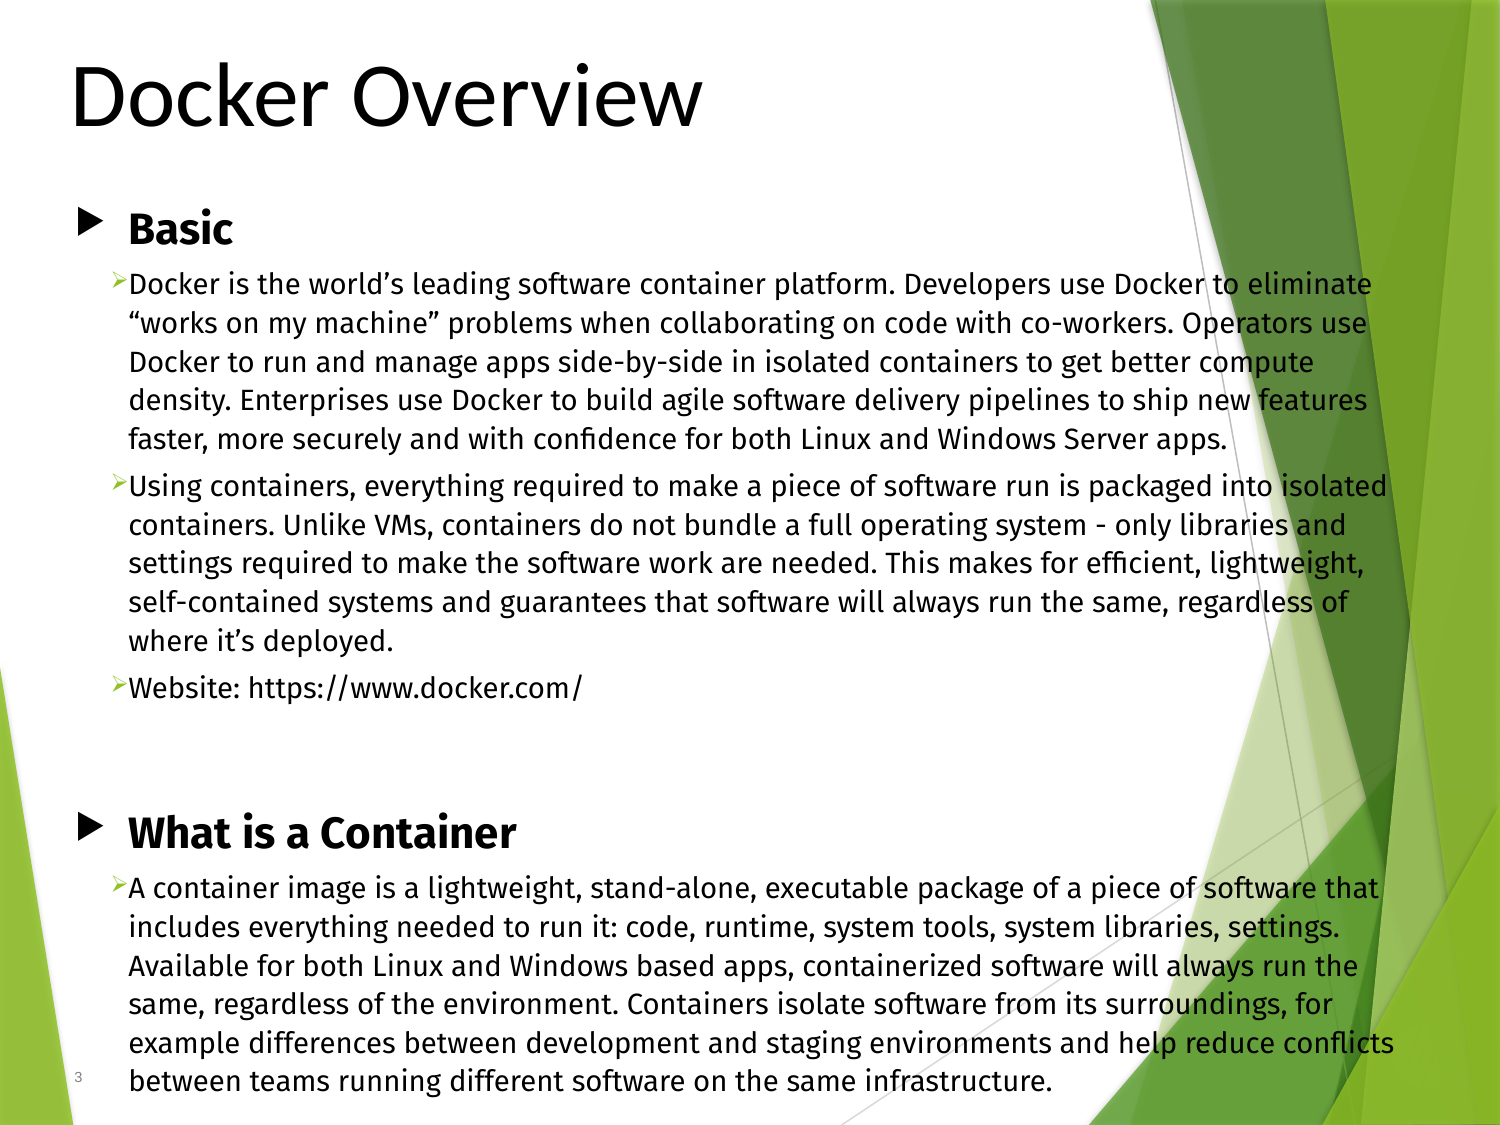

# Docker Overview
Basic
Docker is the world’s leading software container platform. Developers use Docker to eliminate “works on my machine” problems when collaborating on code with co-workers. Operators use Docker to run and manage apps side-by-side in isolated containers to get better compute density. Enterprises use Docker to build agile software delivery pipelines to ship new features faster, more securely and with confidence for both Linux and Windows Server apps.
Using containers, everything required to make a piece of software run is packaged into isolated containers. Unlike VMs, containers do not bundle a full operating system - only libraries and settings required to make the software work are needed. This makes for efficient, lightweight, self-contained systems and guarantees that software will always run the same, regardless of where it’s deployed.
Website: https://www.docker.com/

What is a Container
A container image is a lightweight, stand-alone, executable package of a piece of software that includes everything needed to run it: code, runtime, system tools, system libraries, settings. Available for both Linux and Windows based apps, containerized software will always run the same, regardless of the environment. Containers isolate software from its surroundings, for example differences between development and staging environments and help reduce conflicts between teams running different software on the same infrastructure.